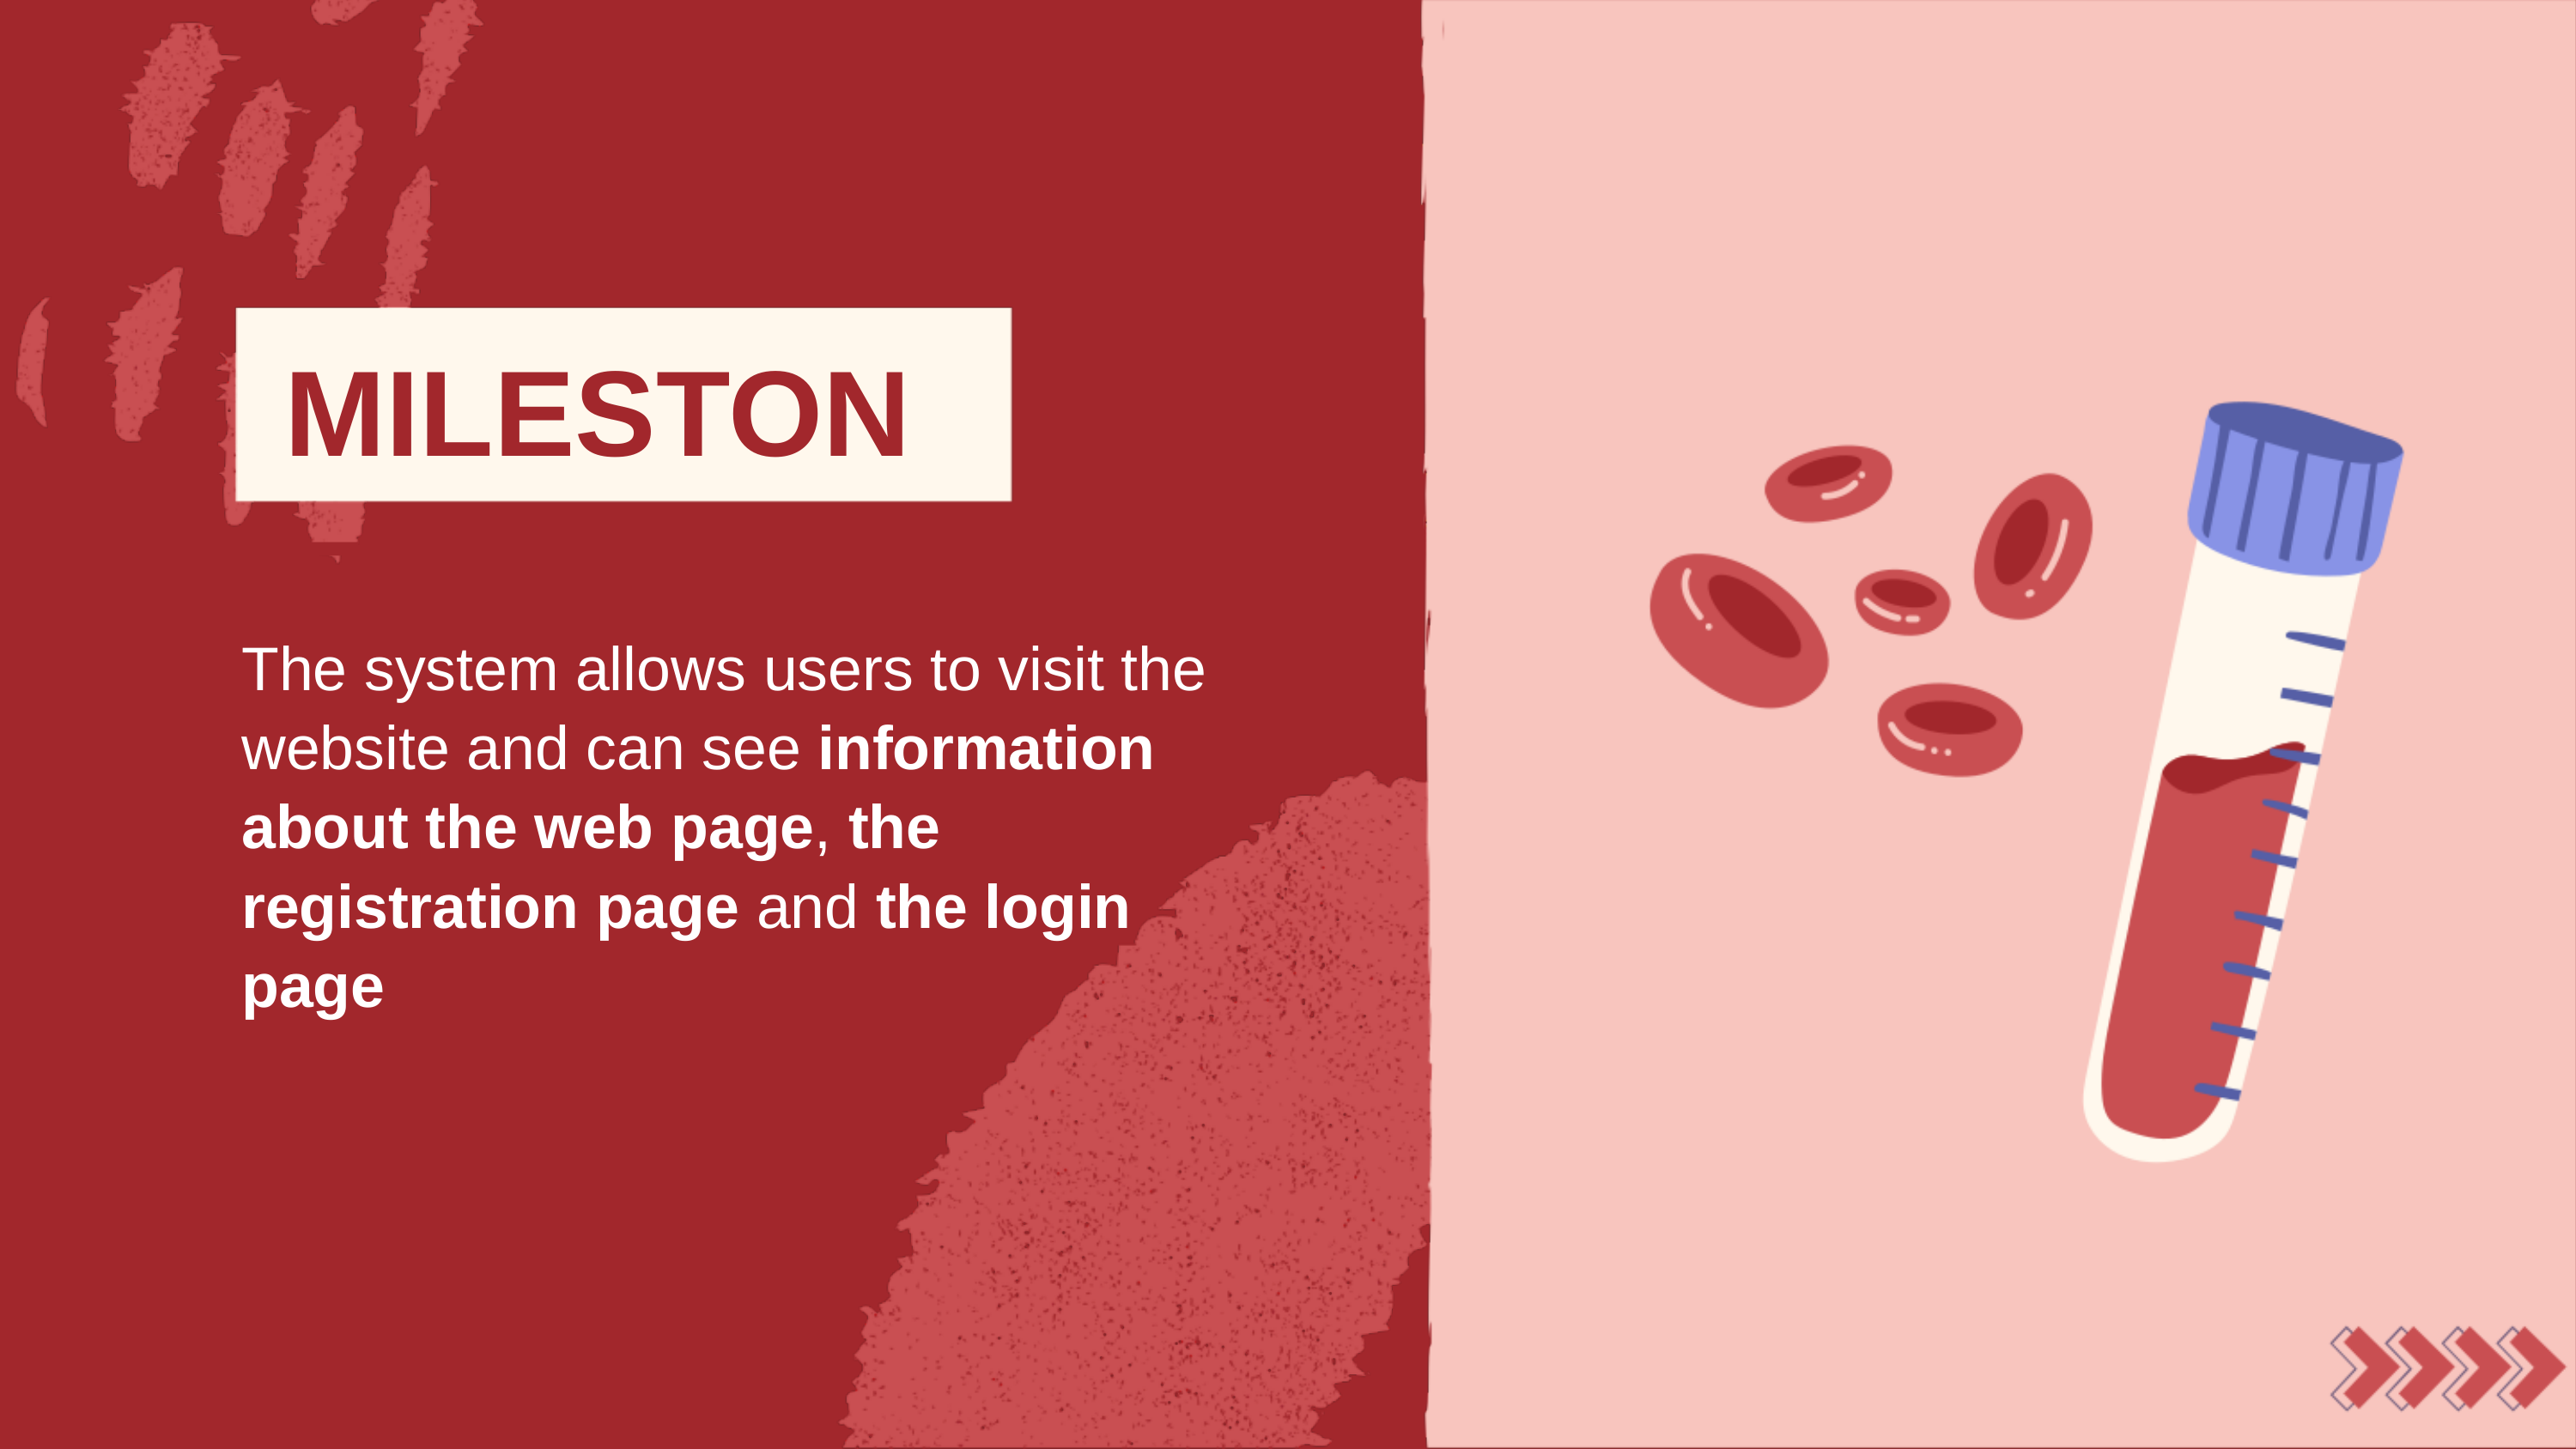

MILESTONE - 1
The system allows users to visit the website and can see information about the web page, the registration page and the login page